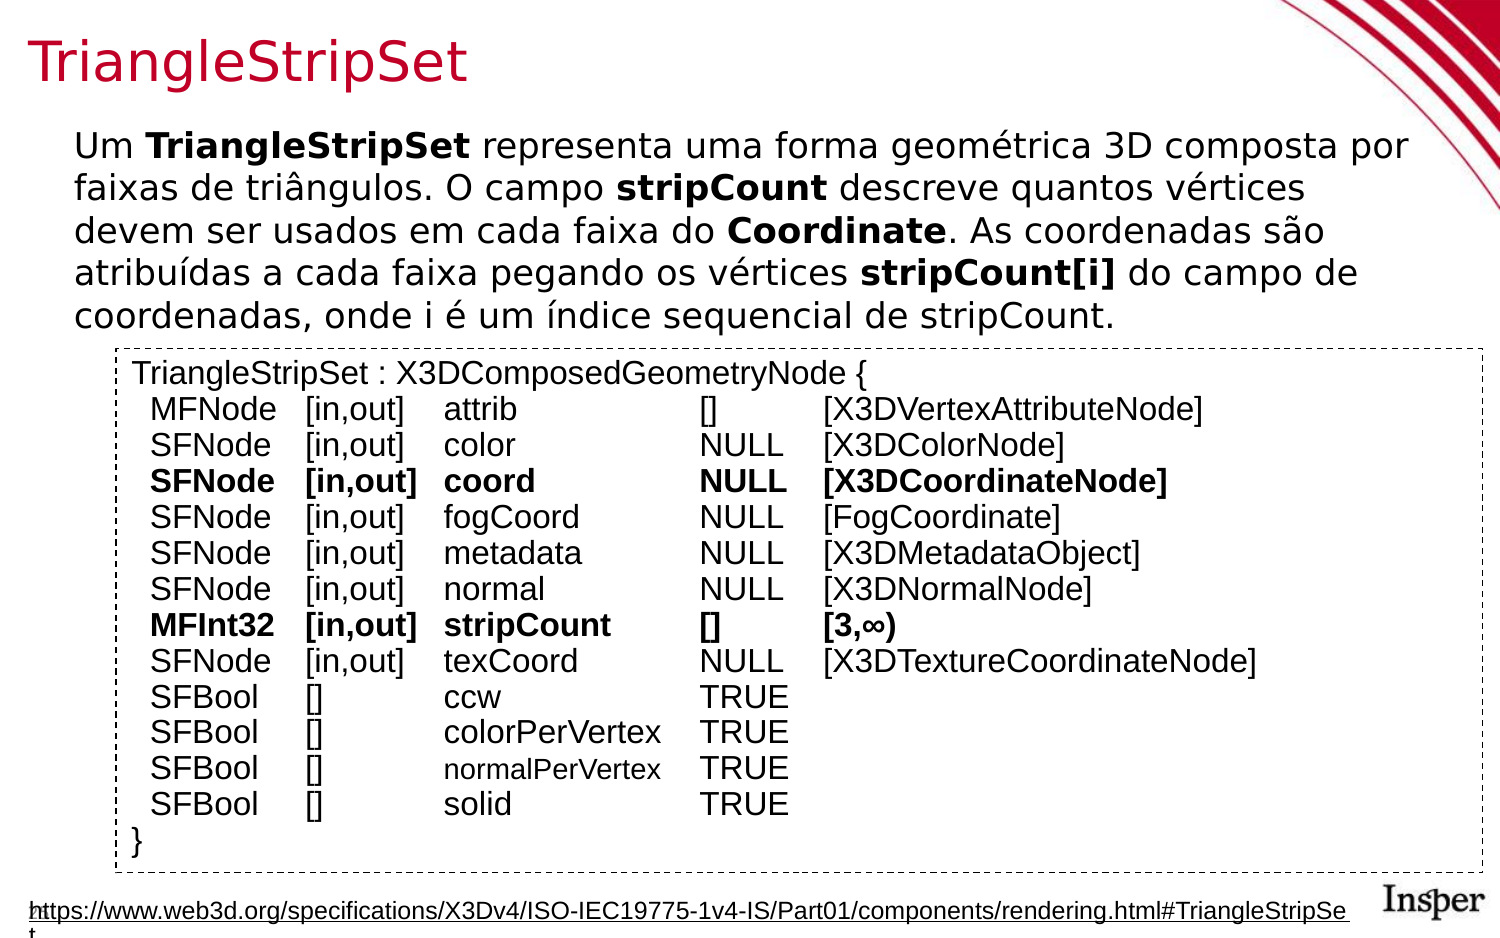

# TriangleStripSet
Um TriangleStripSet representa uma forma geométrica 3D composta por faixas de triângulos. O campo stripCount descreve quantos vértices devem ser usados em cada faixa do Coordinate. As coordenadas são atribuídas a cada faixa pegando os vértices stripCount[i] do campo de coordenadas, onde i é um índice sequencial de stripCount.
TriangleStripSet : X3DComposedGeometryNode {
  MFNode	[in,out] 	attrib          	[]   	[X3DVertexAttributeNode]
  SFNode 	[in,out] 	color           	NULL 	[X3DColorNode]
  SFNode 	[in,out] 	coord           	NULL 	[X3DCoordinateNode]
  SFNode 	[in,out] 	fogCoord       	NULL 	[FogCoordinate]
  SFNode 	[in,out] 	metadata      	NULL 	[X3DMetadataObject]
  SFNode 	[in,out] 	normal          	NULL 	[X3DNormalNode]
  MFInt32 	[in,out] 	stripCount      	[]   	[3,∞)
  SFNode 	[in,out] 	texCoord        	NULL 	[X3DTextureCoordinateNode]
  SFBool  	[]       	ccw             	TRUE
  SFBool  	[]       	colorPerVertex	TRUE
  SFBool  	[]       	normalPerVertex	TRUE
  SFBool  	[]       	solid           	TRUE
}
https://www.web3d.org/specifications/X3Dv4/ISO-IEC19775-1v4-IS/Part01/components/rendering.html#TriangleStripSet
25